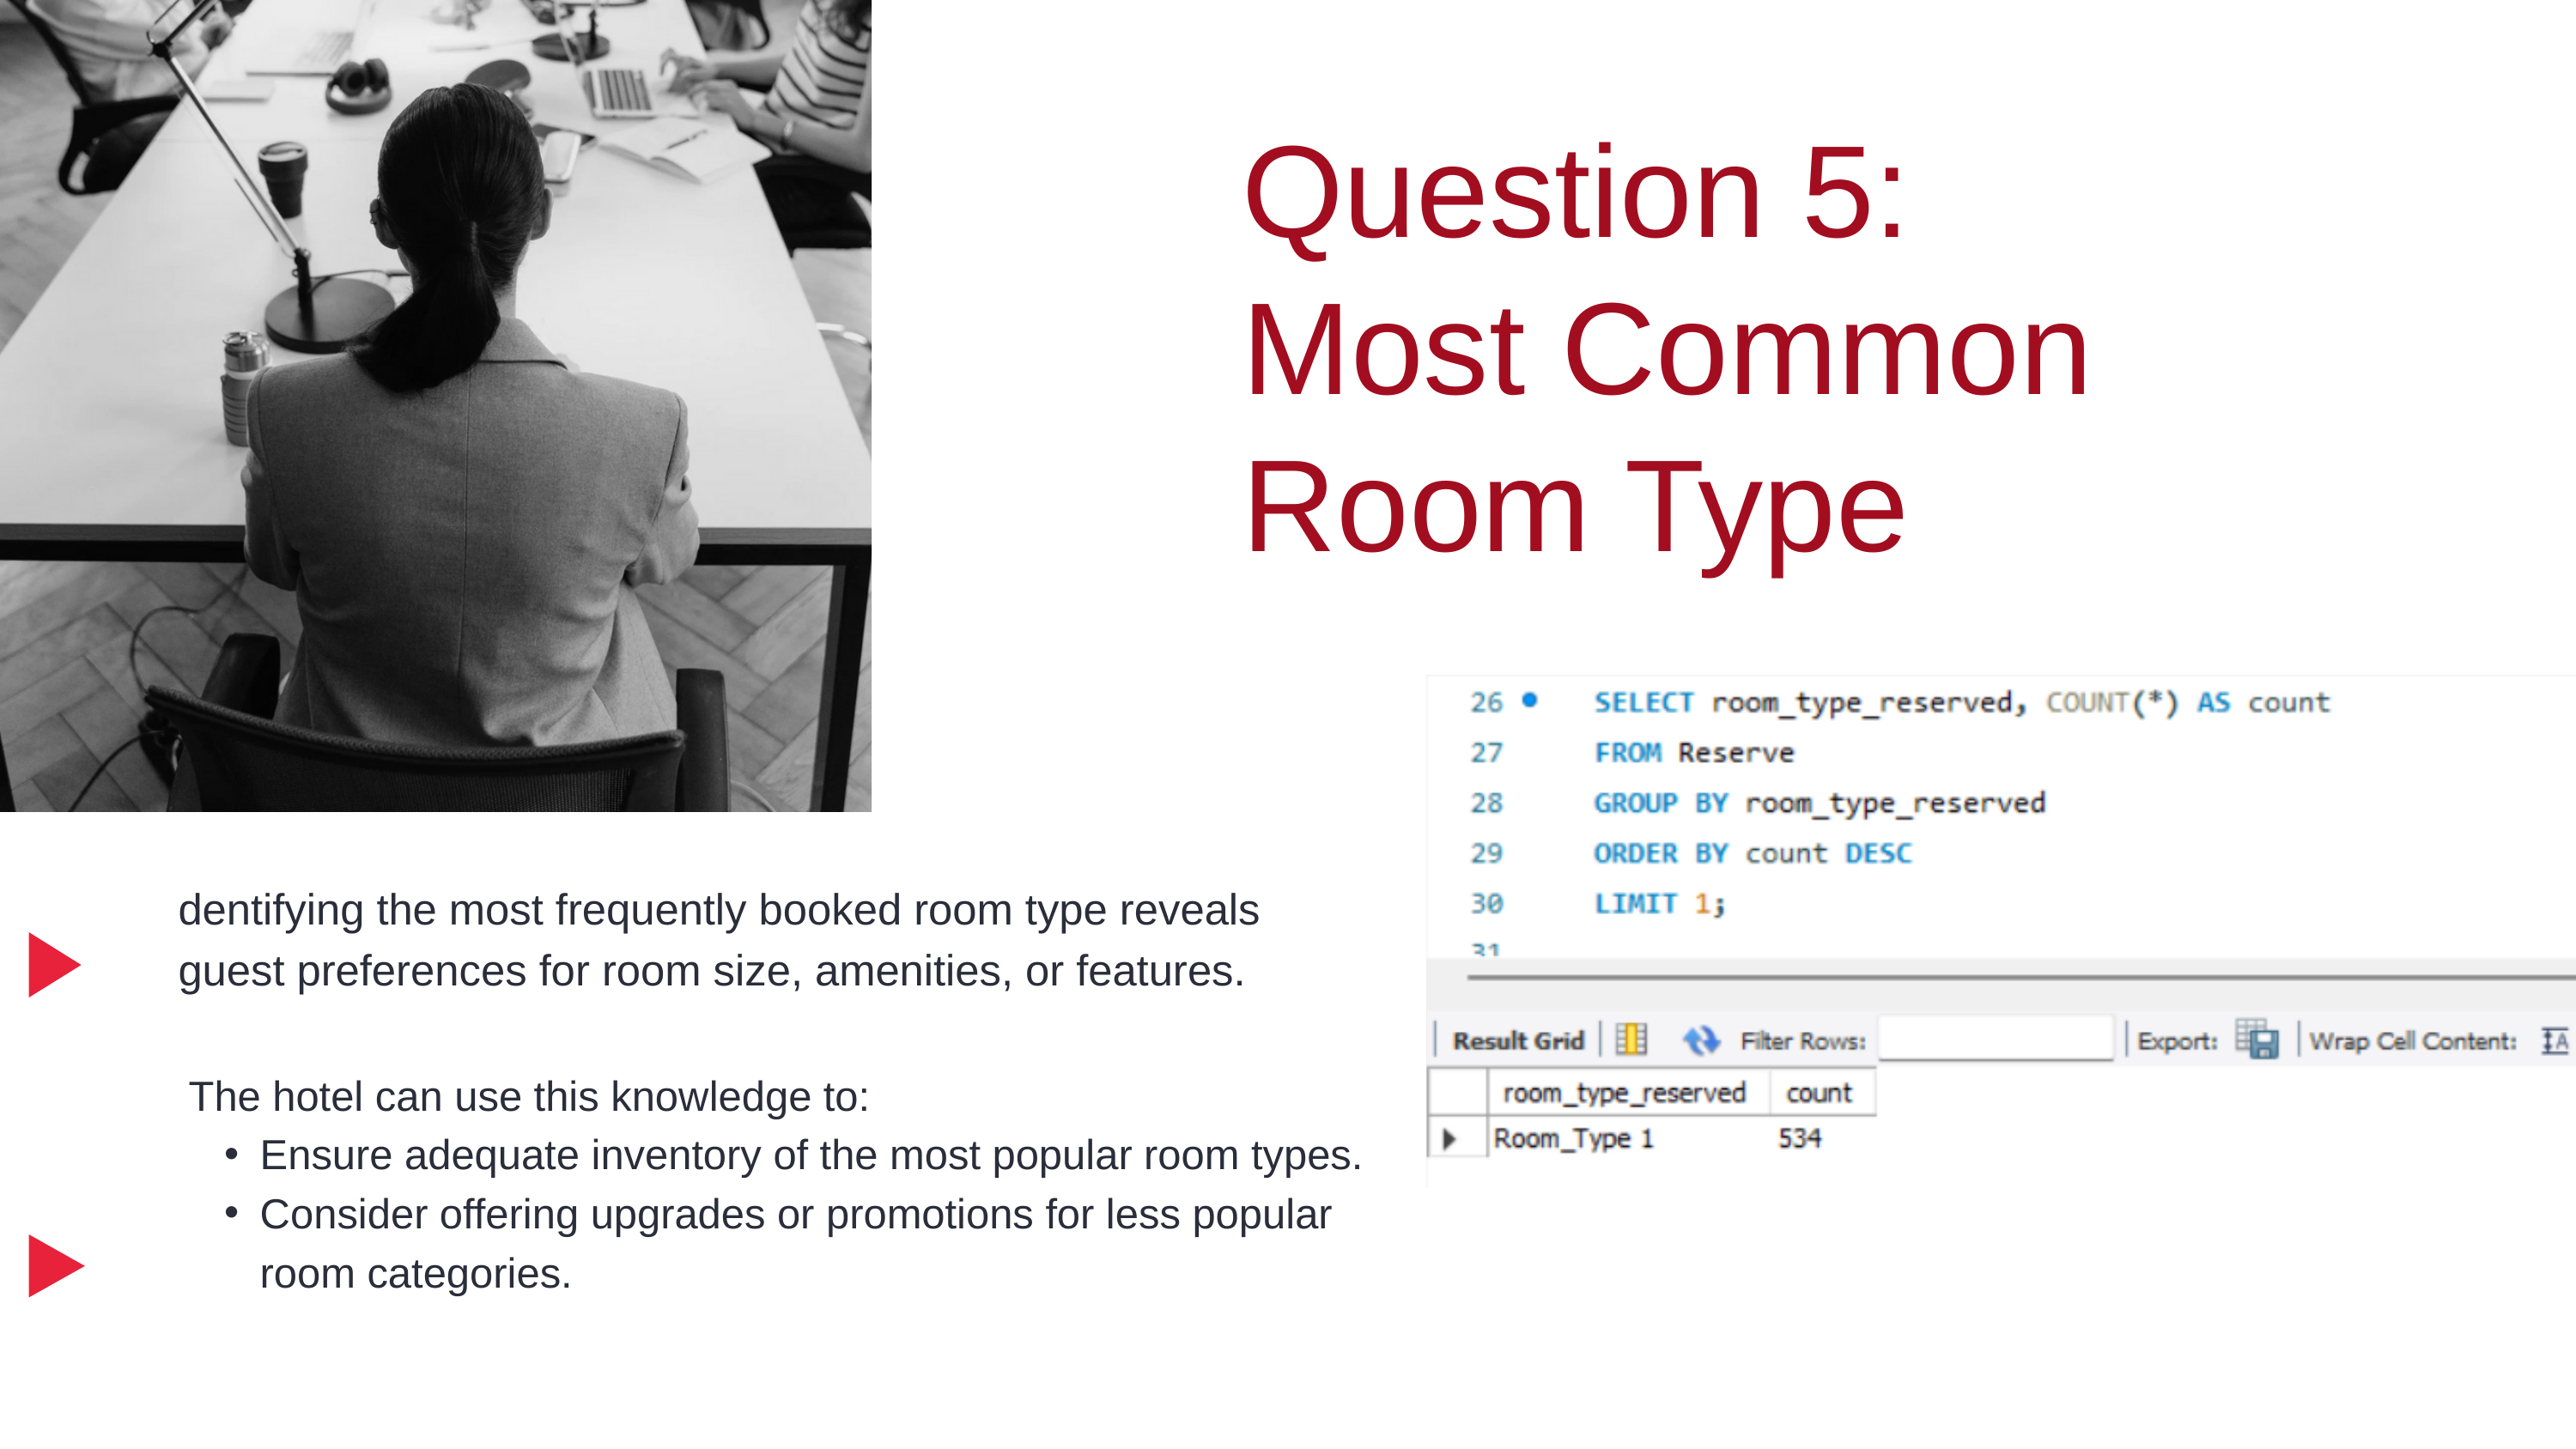

Question 5:
Most Common Room Type

dentifying the most frequently booked room type reveals guest preferences for room size, amenities, or features.

The hotel can use this knowledge to:
Ensure adequate inventory of the most popular room types.
Consider offering upgrades or promotions for less popular room categories.

Back to Agenda